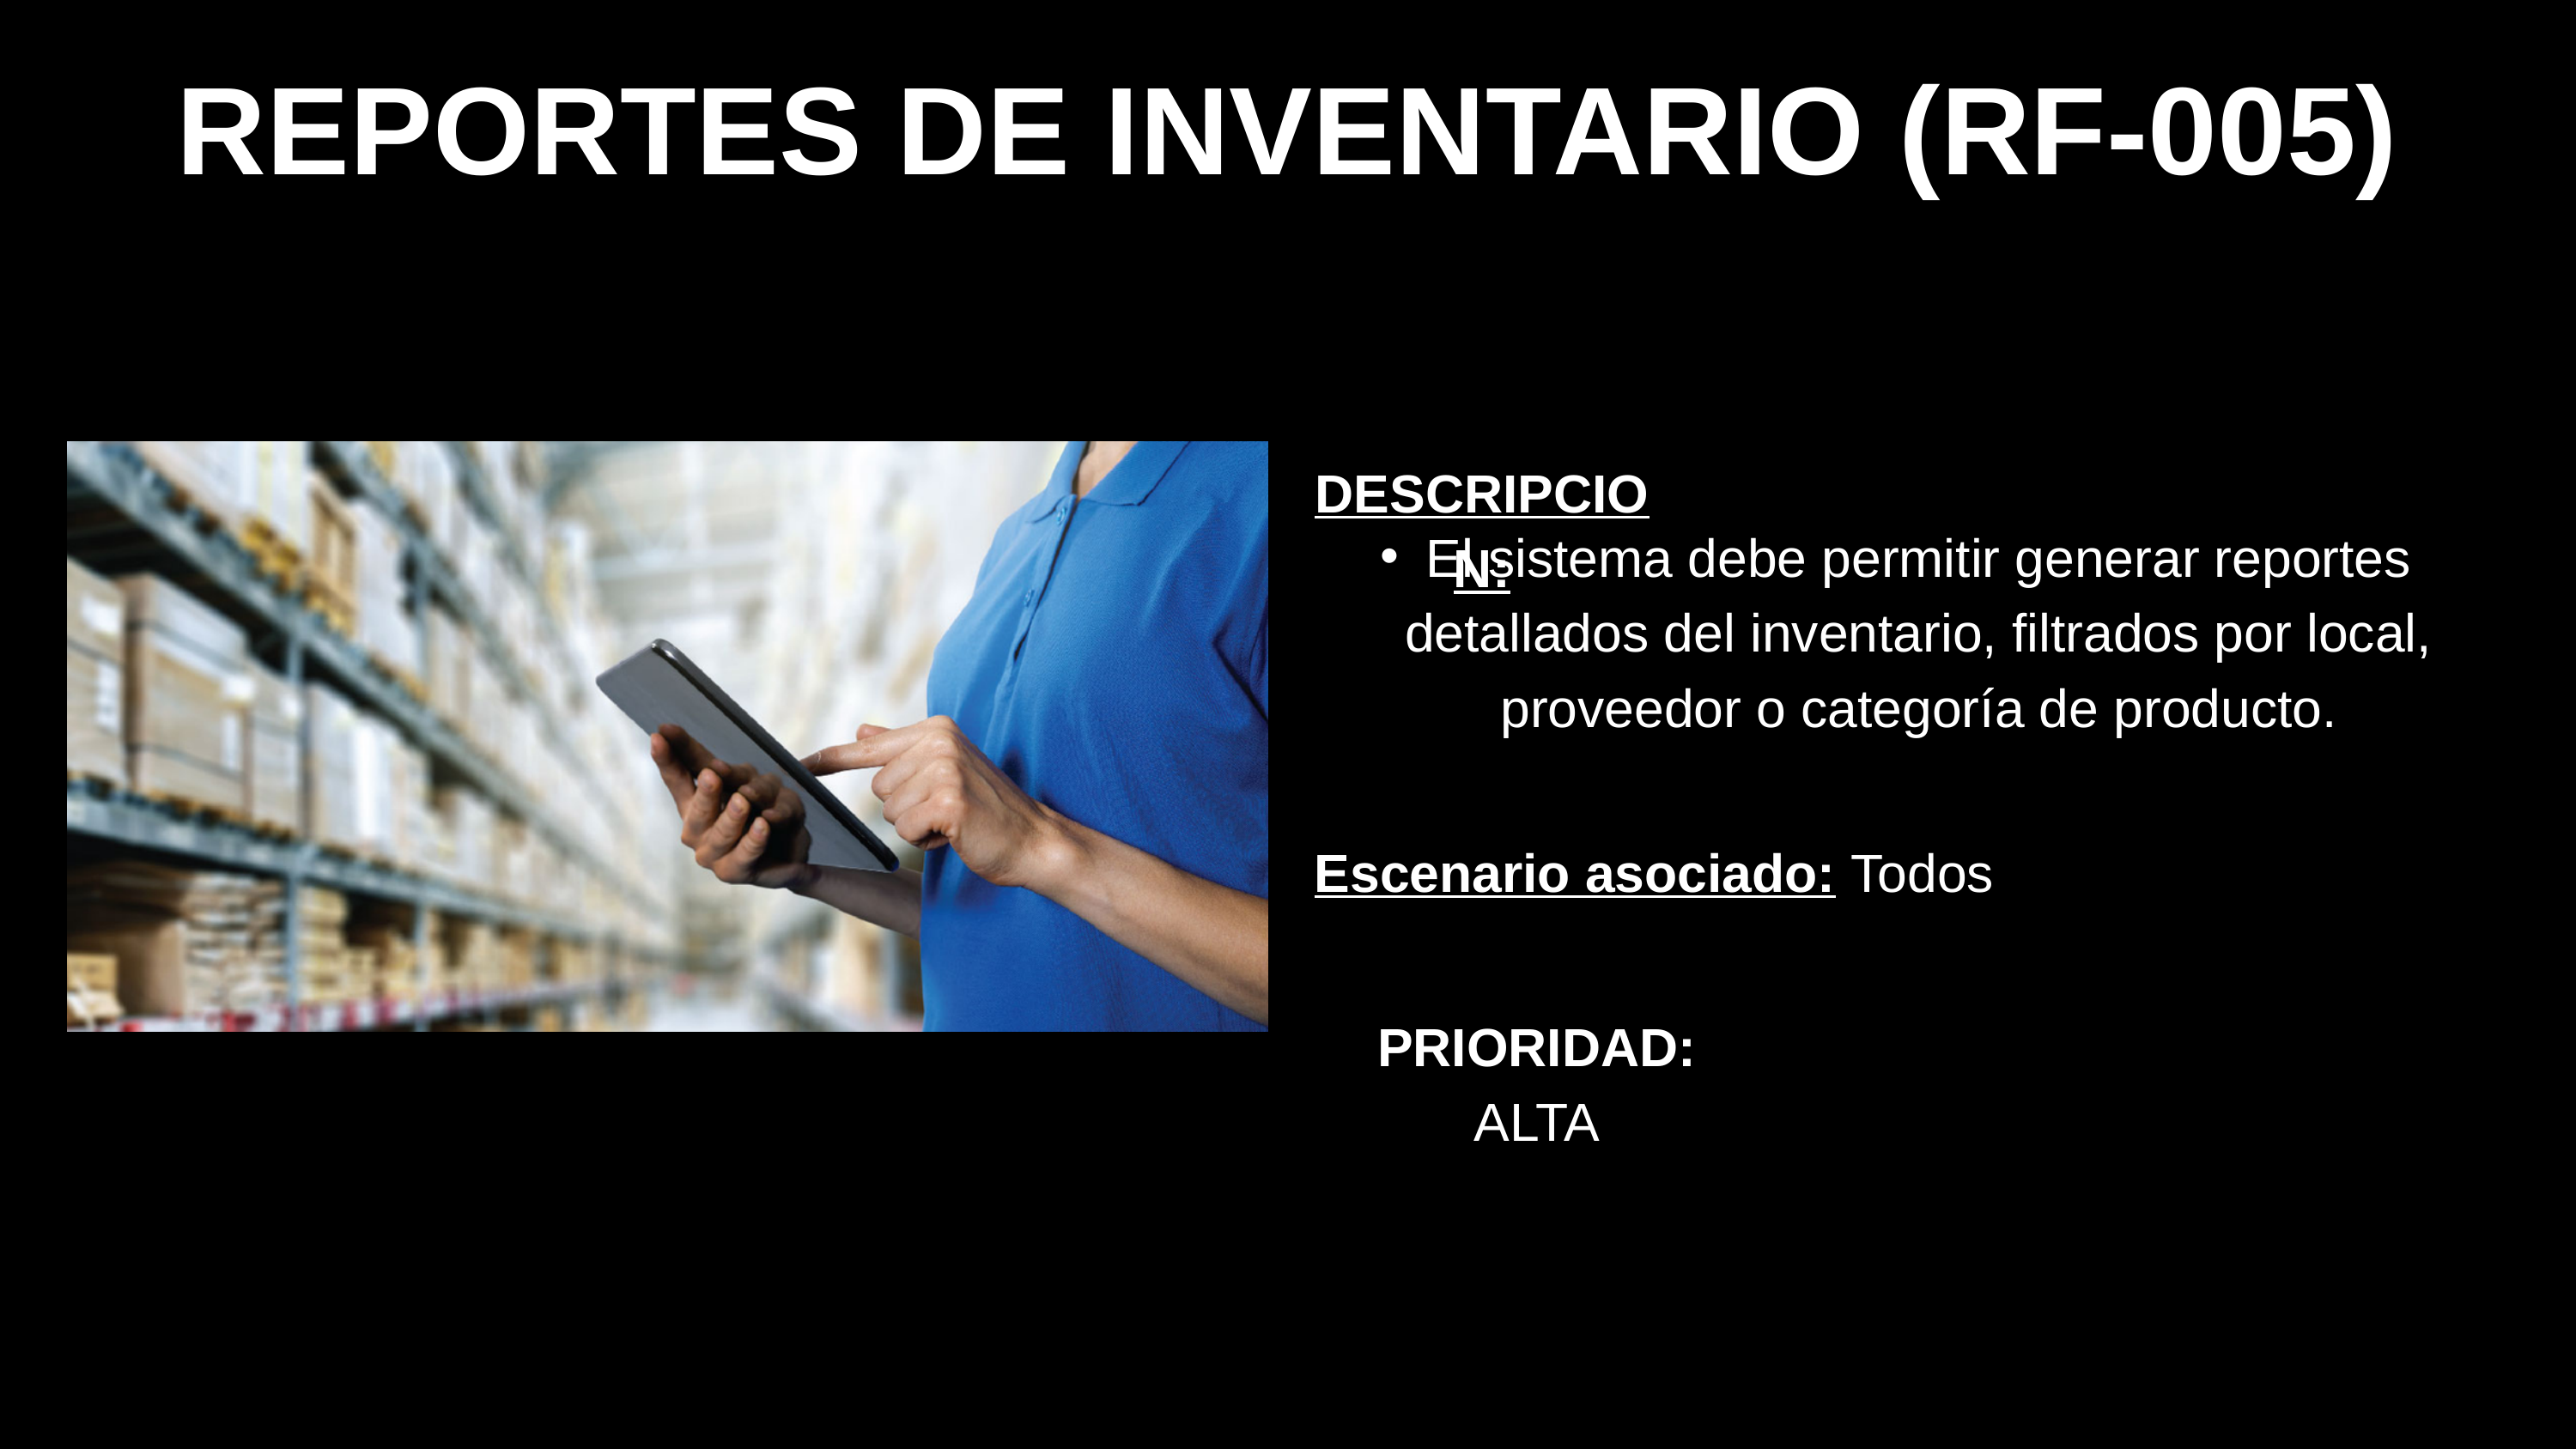

REPORTES DE INVENTARIO (RF-005)

DESCRIPCION:
El sistema debe permitir generar reportes detallados del inventario, filtrados por local, proveedor o categoría de producto.
Escenario asociado: Todos
PRIORIDAD: ALTA